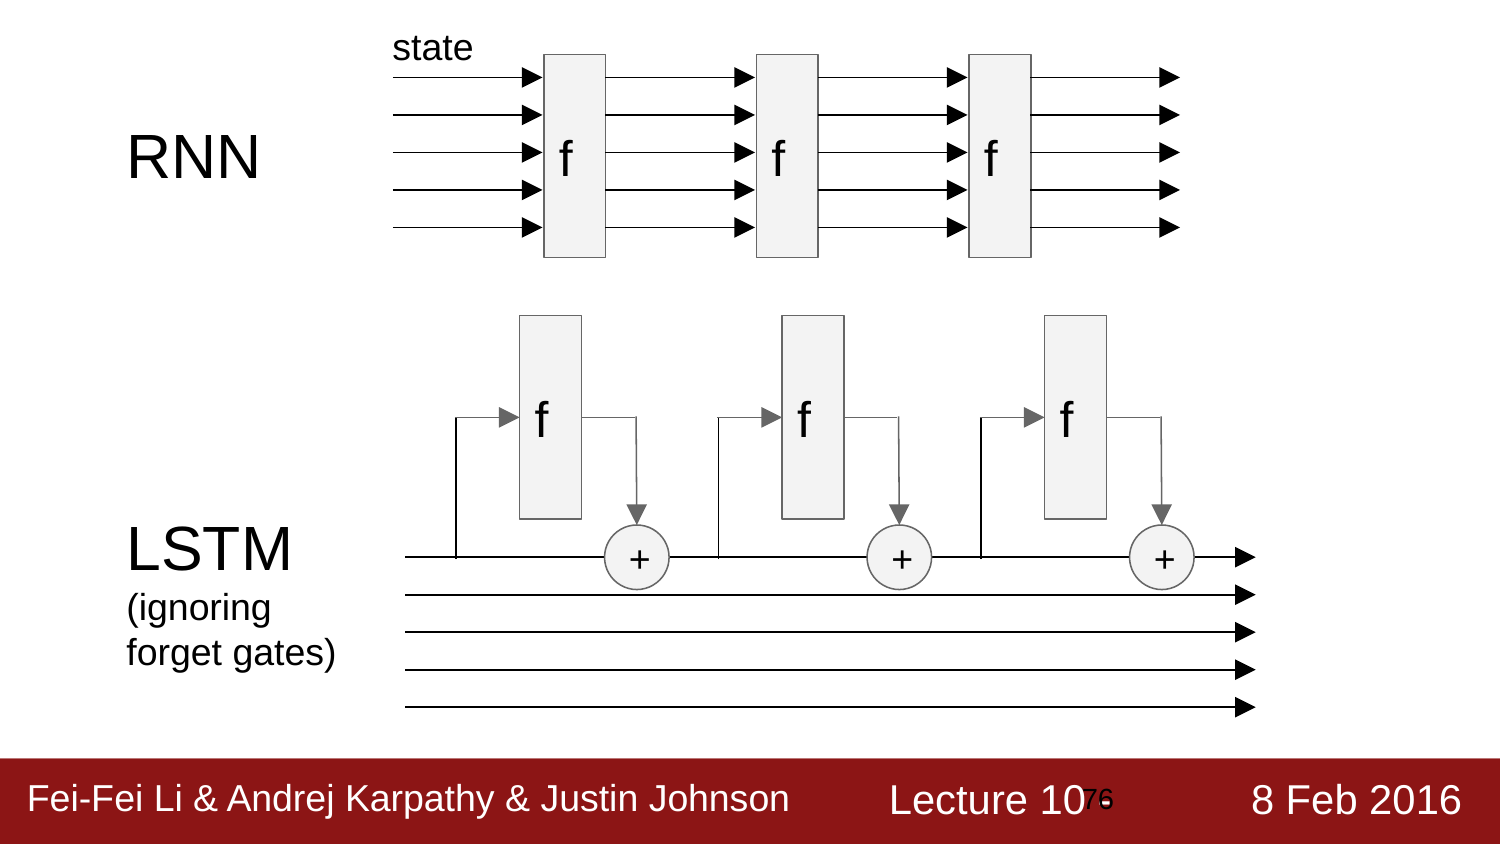

state
f
f
f
RNN
f
f
f
LSTM
(ignoring forget gates)
+
+
+
76